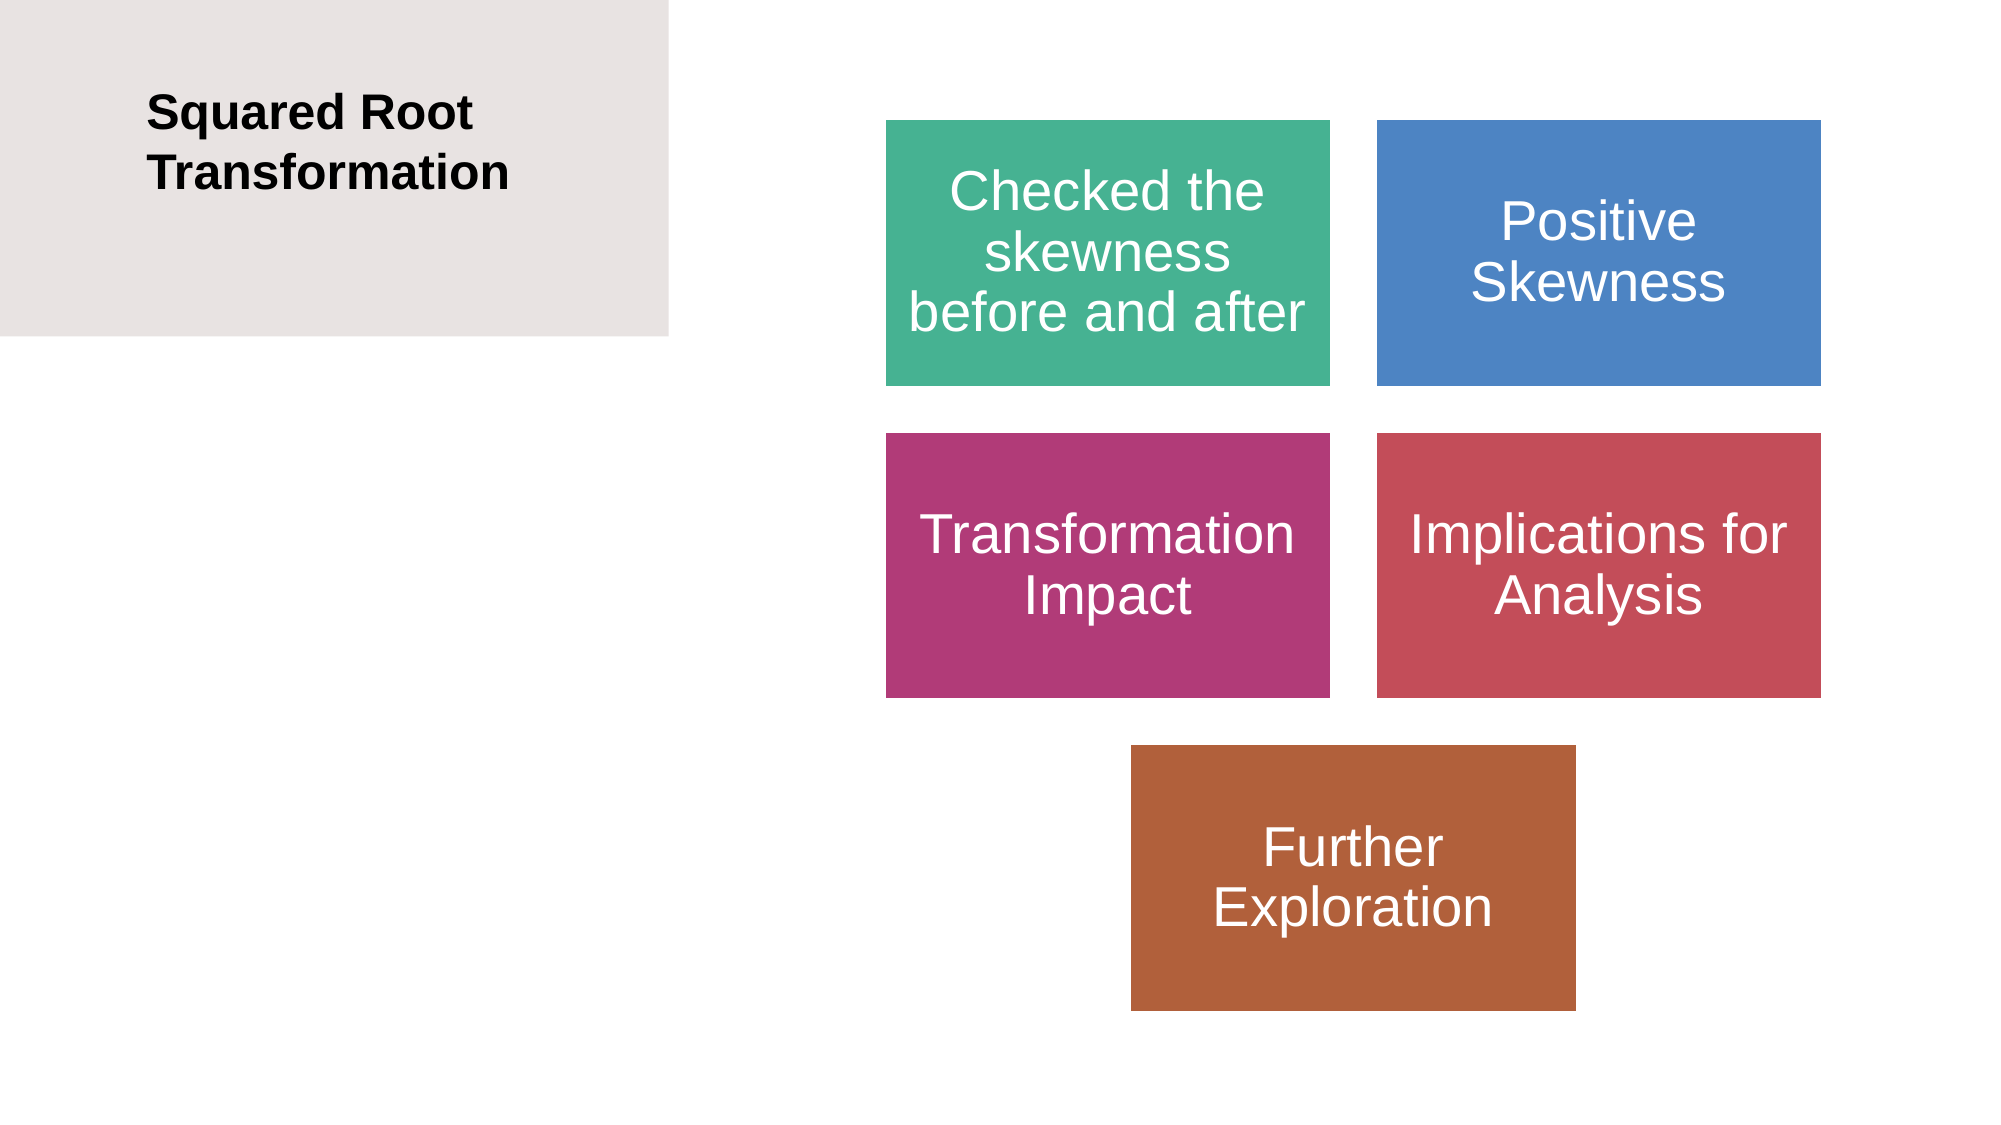

# Squared Root Transformation

Checked the skewness before and after
Positive Skewness
Transformation Impact
Implications for Analysis
Further Exploration